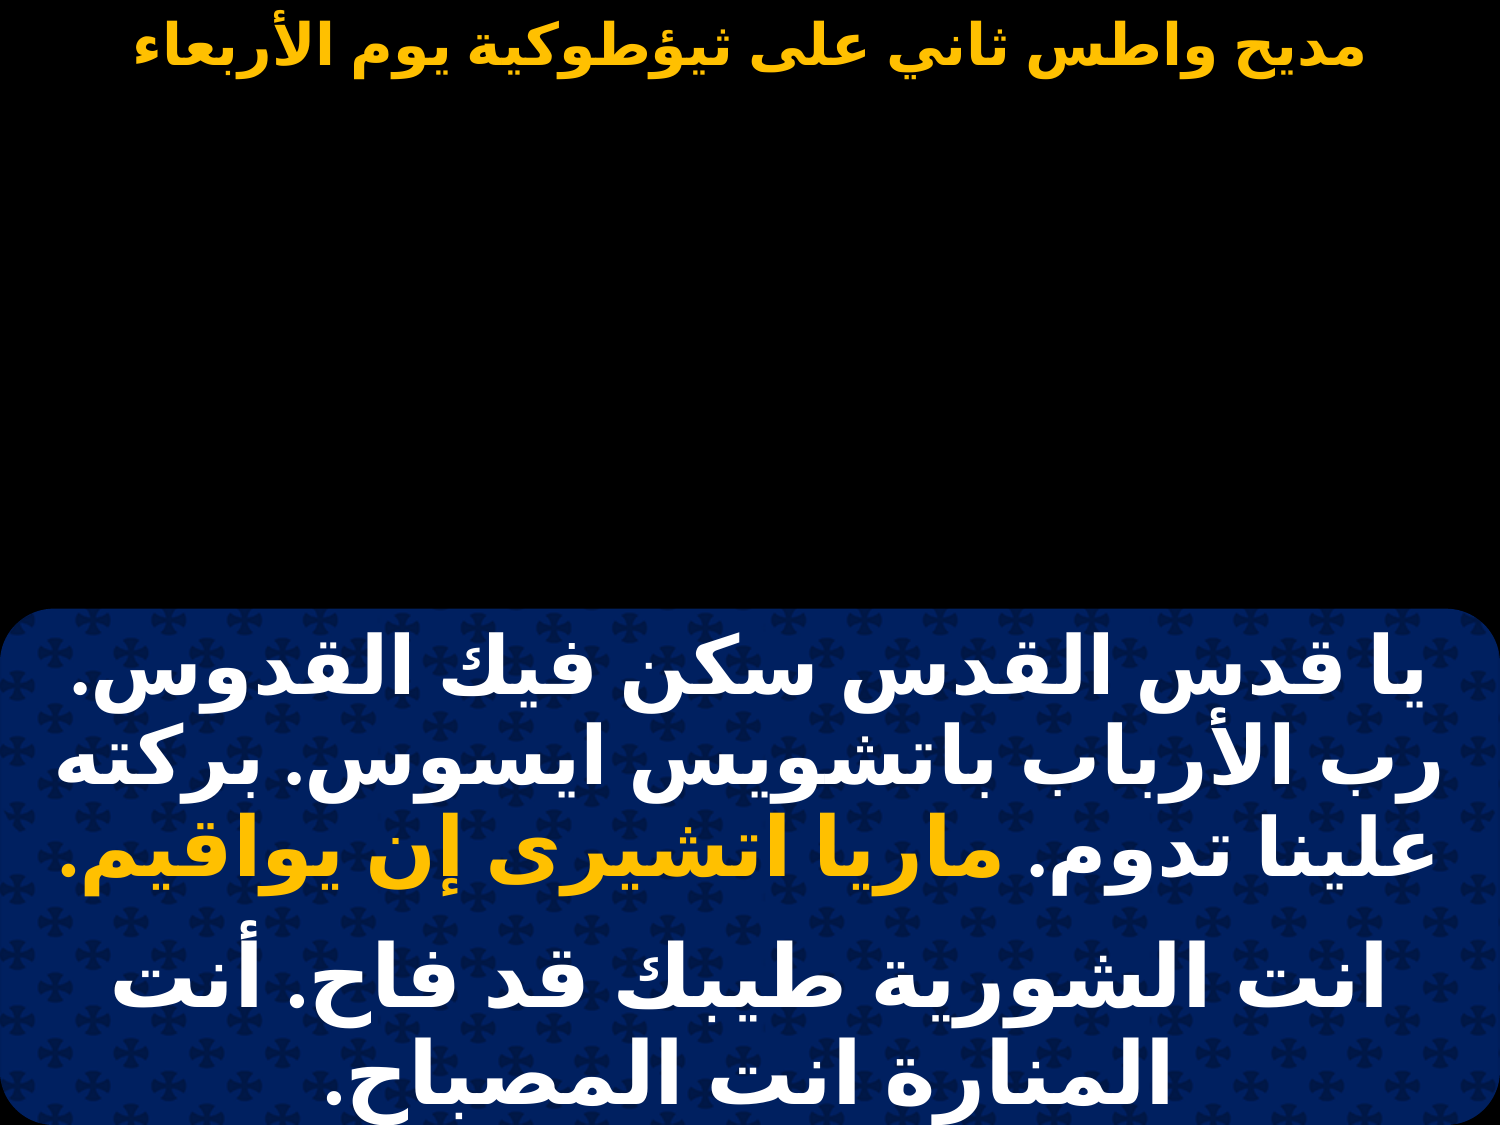

#
| يا قدس القدس سكن فيك القدوس. رب الأرباب باتشويس ايسوس. بركته علينا تدوم. ماريا اتشيرى إن يواقيم. |
| --- |
|  |
| انت الشورية طيبك قد فاح. أنت المنارة انت المصباح. طوباك طهرك مقيم. ماريا اتشيرى إن يواقيم. |